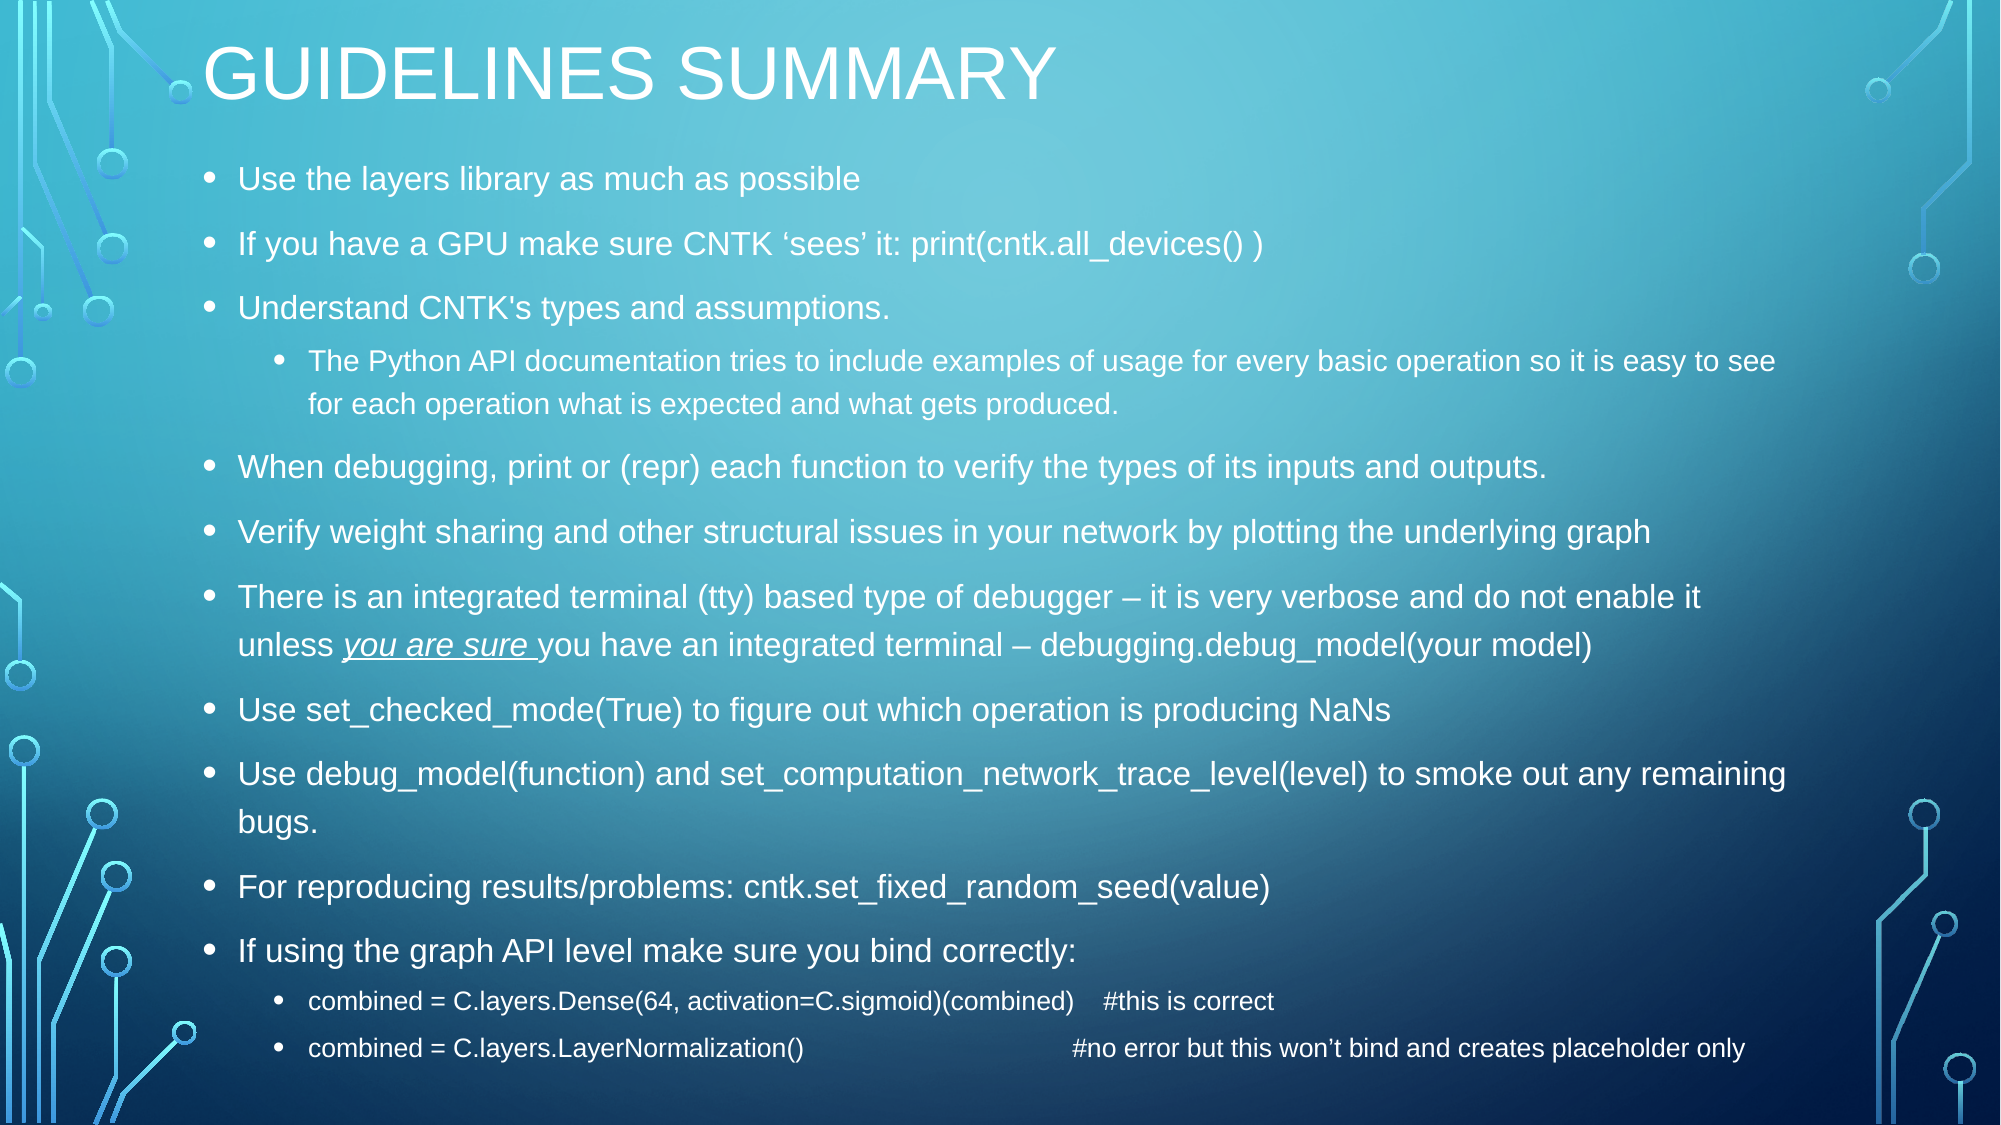

# Guidelines summary
Use the layers library as much as possible
If you have a GPU make sure CNTK ‘sees’ it: print(cntk.all_devices() )
Understand CNTK's types and assumptions.
The Python API documentation tries to include examples of usage for every basic operation so it is easy to see for each operation what is expected and what gets produced.
When debugging, print or (repr) each function to verify the types of its inputs and outputs.
Verify weight sharing and other structural issues in your network by plotting the underlying graph
There is an integrated terminal (tty) based type of debugger – it is very verbose and do not enable it unless you are sure you have an integrated terminal – debugging.debug_model(your model)
Use set_checked_mode(True) to figure out which operation is producing NaNs
Use debug_model(function) and set_computation_network_trace_level(level) to smoke out any remaining bugs.
For reproducing results/problems: cntk.set_fixed_random_seed(value)
If using the graph API level make sure you bind correctly:
combined = C.layers.Dense(64, activation=C.sigmoid)(combined)    #this is correct
combined = C.layers.LayerNormalization()                                     #no error but this won’t bind and creates placeholder only